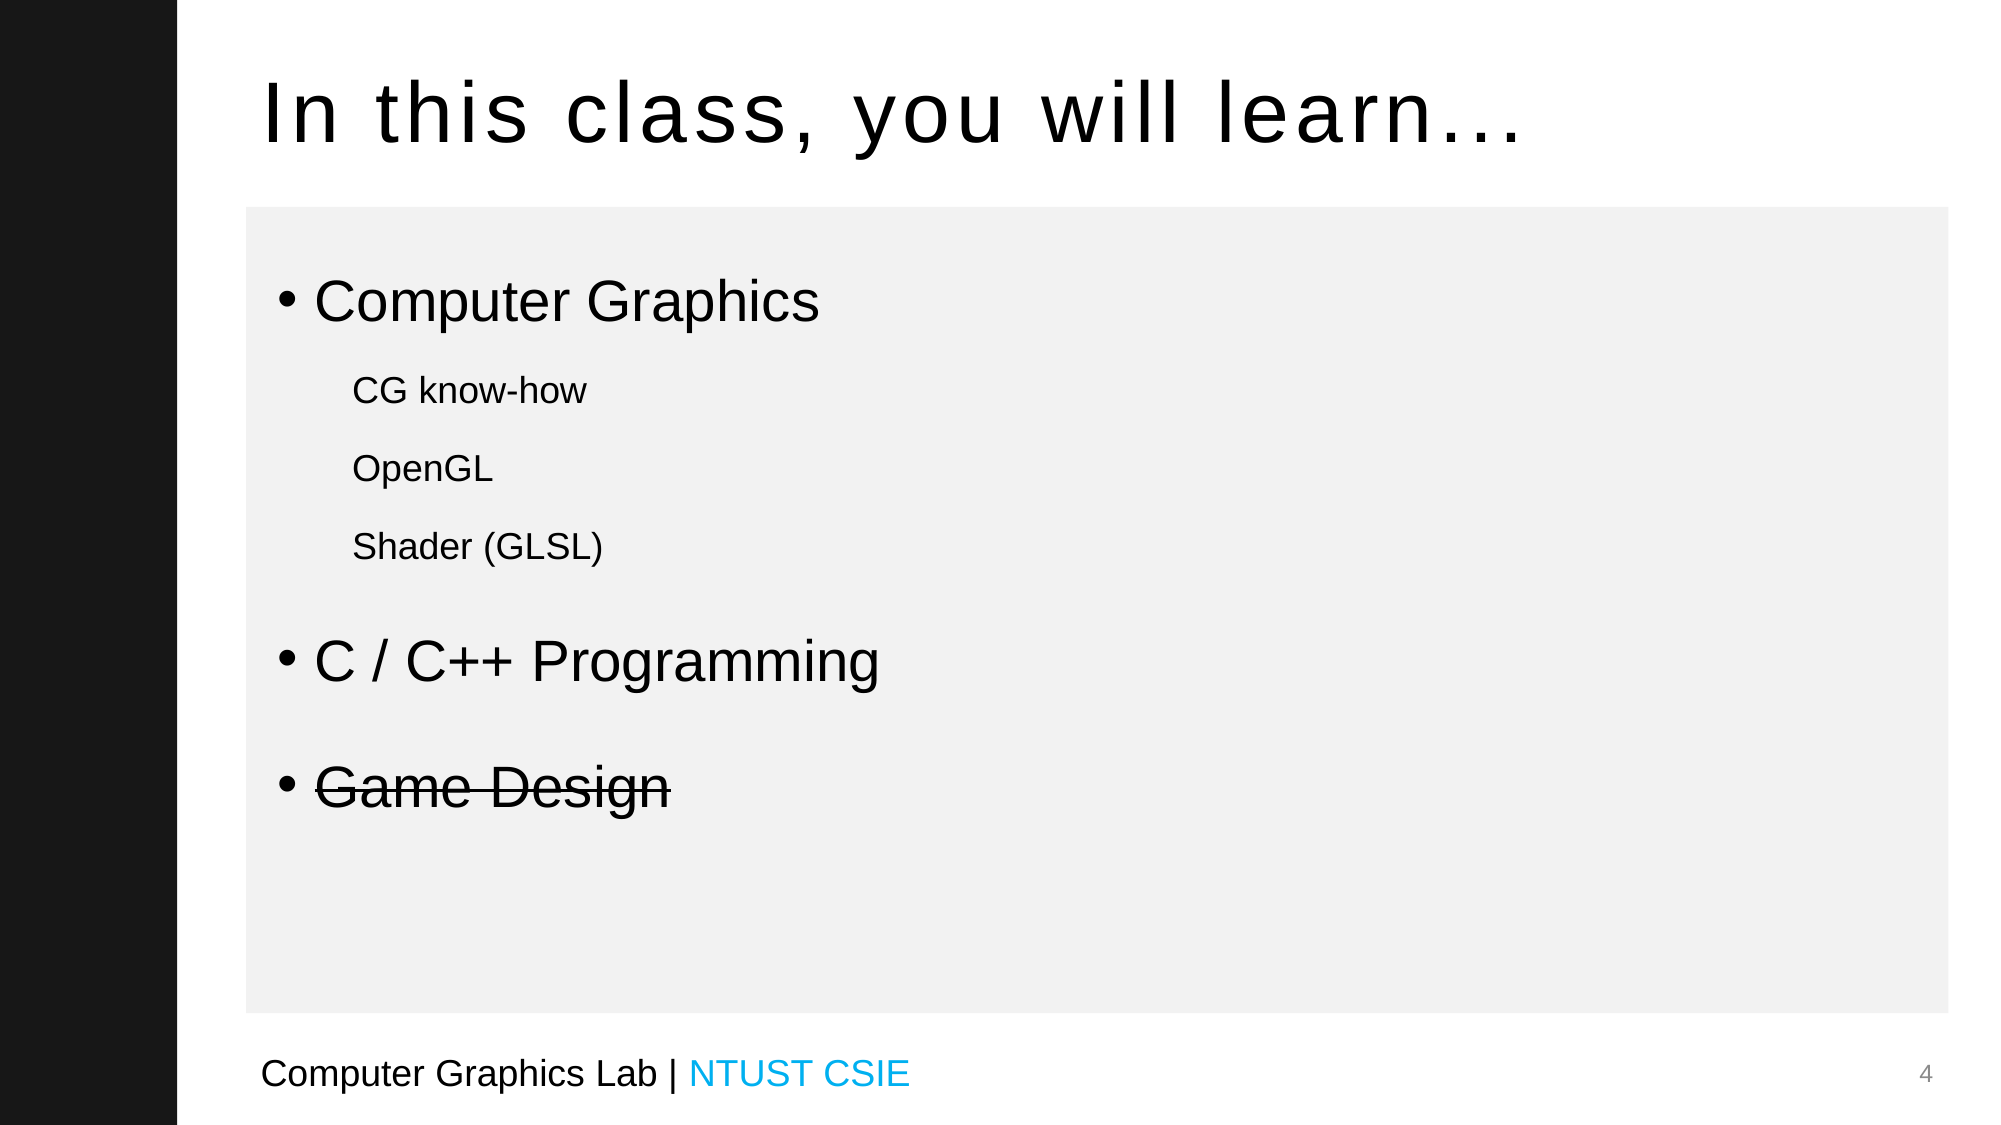

# In this class, you will learn...
Computer Graphics
CG know-how
OpenGL
Shader (GLSL)
C / C++ Programming
Game Design